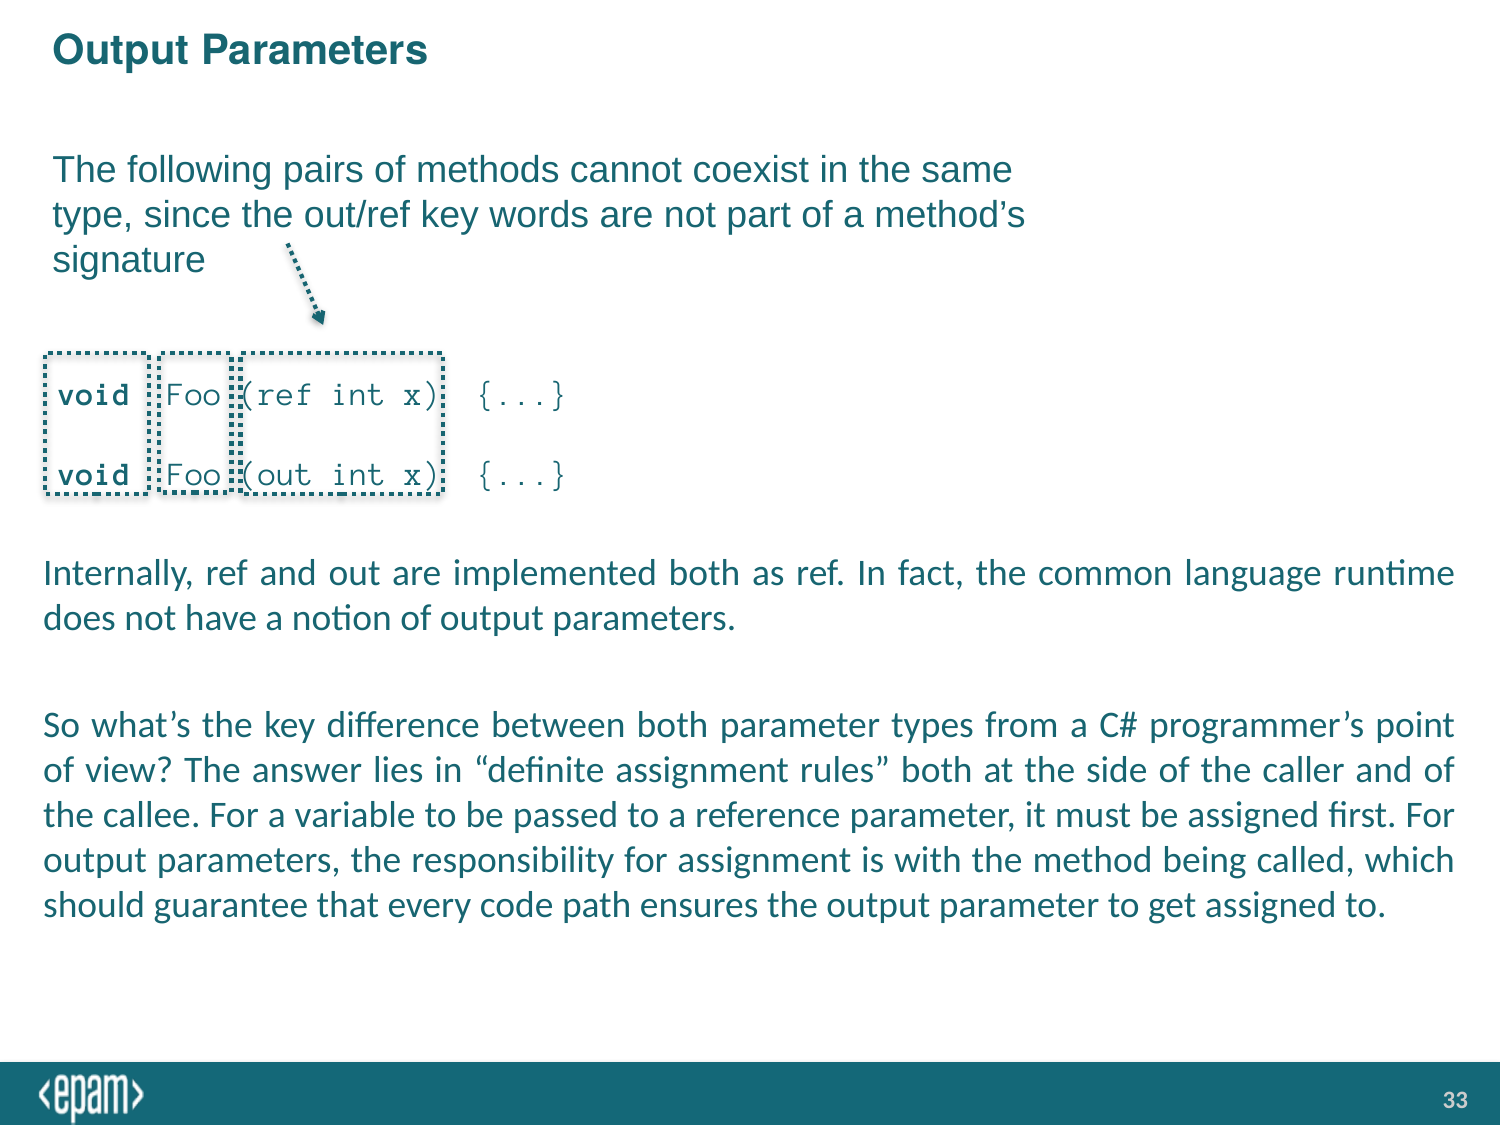

# Output Parameters
The following pairs of methods cannot coexist in the same type, since the out/ref key words are not part of a method’s signature
void  Foo (ref int x)  {...}
void  Foo (out int x)  {...}

Internally, ref and out are implemented both as ref. In fact, the common language runtime does not have a notion of output parameters.
So what’s the key difference between both parameter types from a C# programmer’s point of view? The answer lies in “definite assignment rules” both at the side of the caller and of the callee. For a variable to be passed to a reference parameter, it must be assigned first. For output parameters, the responsibility for assignment is with the method being called, which should guarantee that every code path ensures the output parameter to get assigned to.